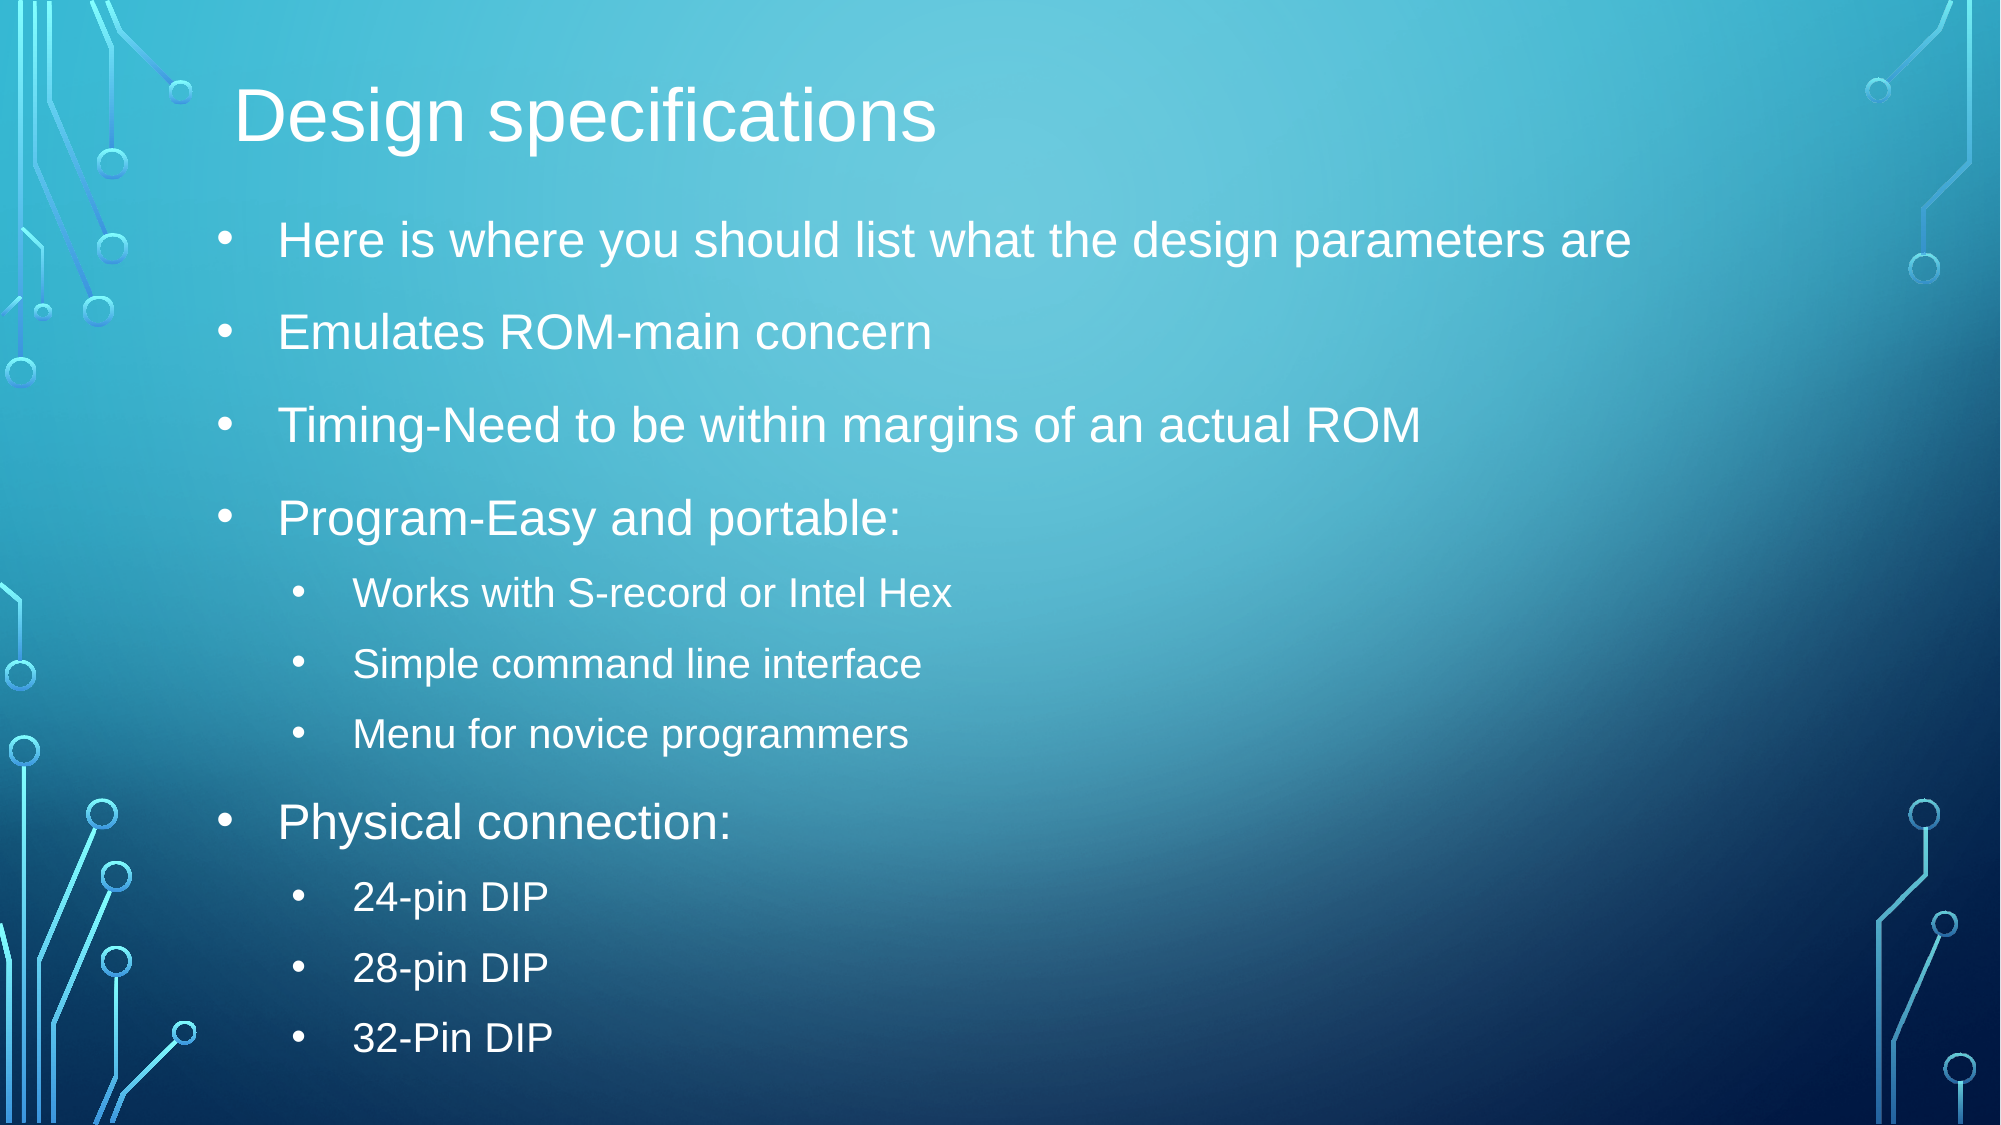

# Design specifications
Here is where you should list what the design parameters are
Emulates ROM-main concern
Timing-Need to be within margins of an actual ROM
Program-Easy and portable:
Works with S-record or Intel Hex
Simple command line interface
Menu for novice programmers
Physical connection:
24-pin DIP
28-pin DIP
32-Pin DIP